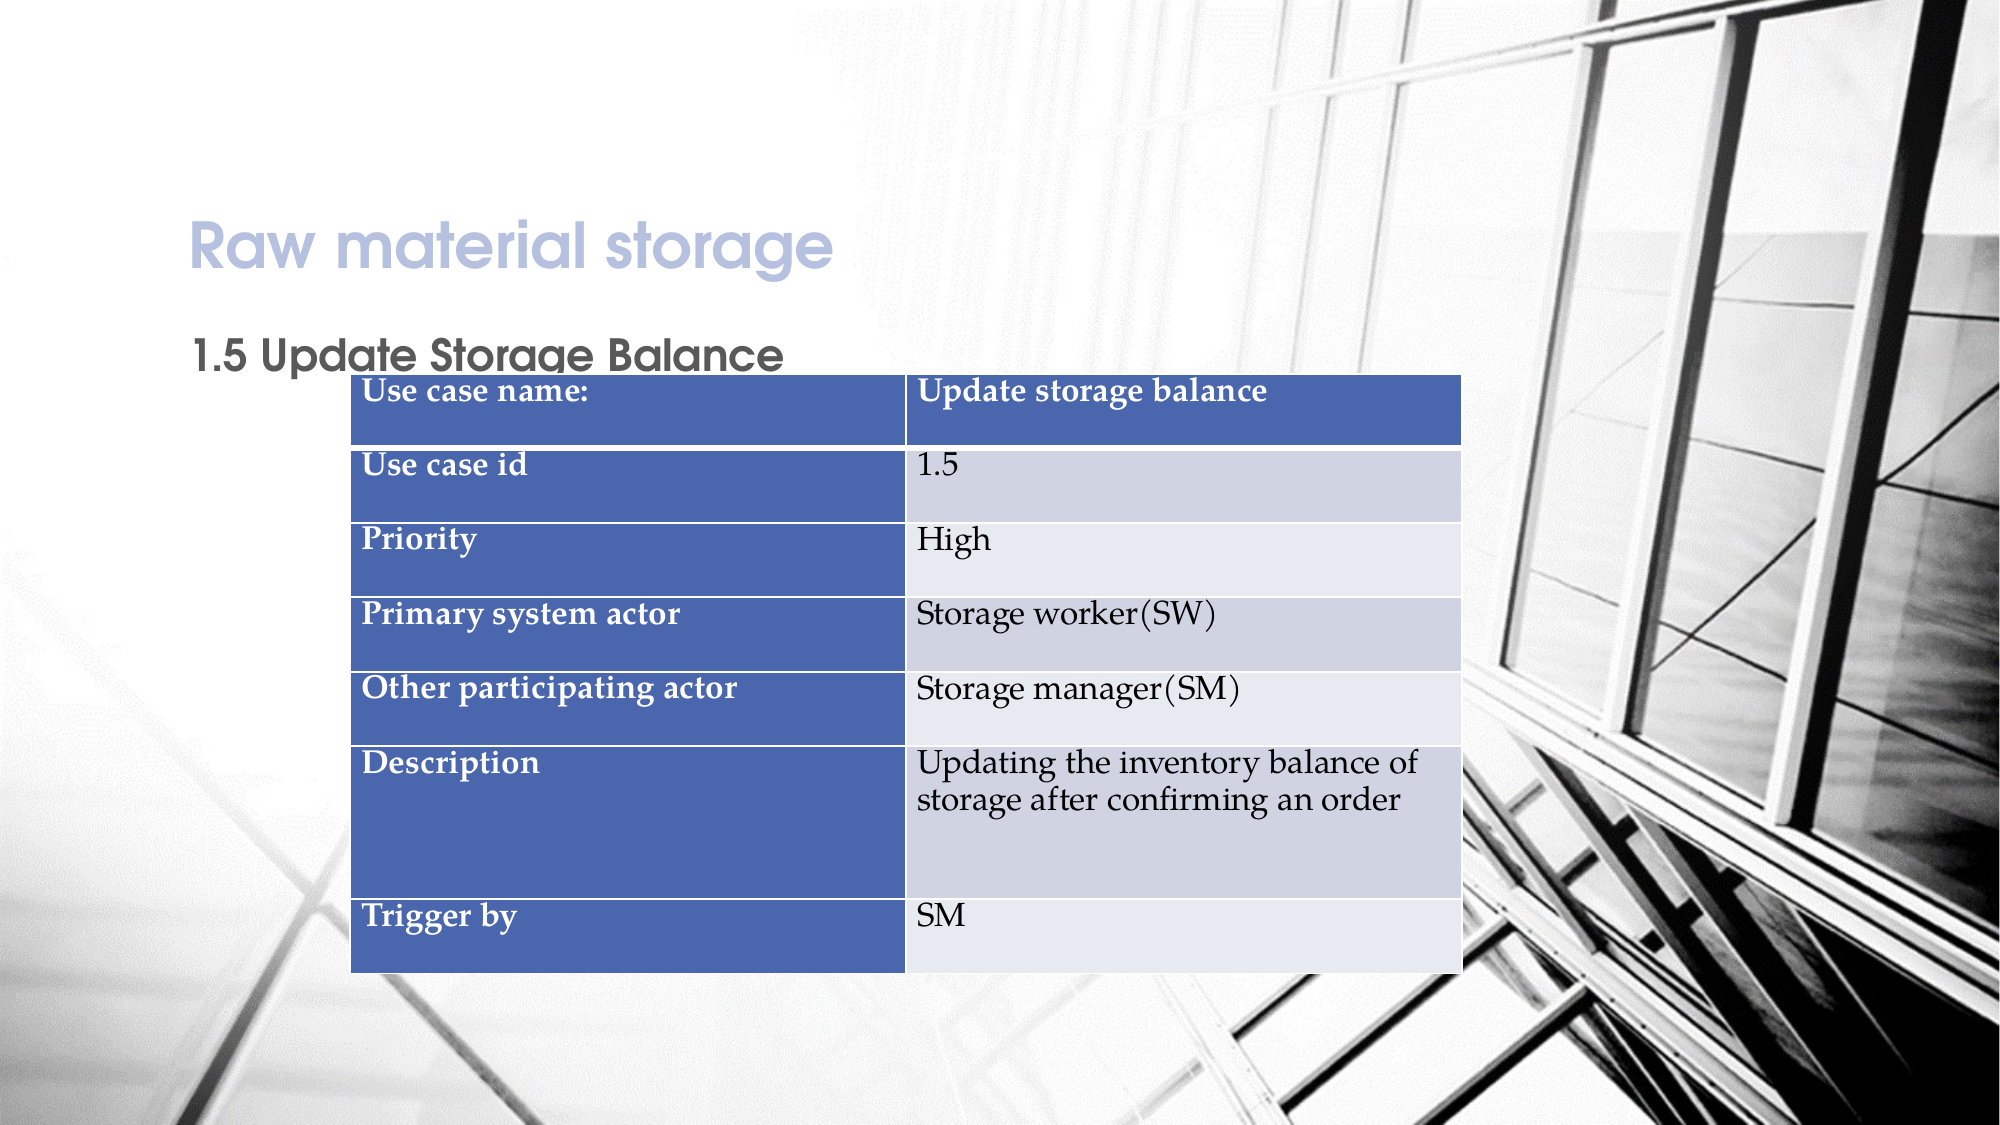

Raw material storage
1.5 Update Storage Balance

| Use case name: | Update storage balance |
| --- | --- |
| Use case id | 1.5 |
| Priority | High |
| Primary system actor | Storage worker(SW) |
| Other participating actor | Storage manager(SM) |
| Description | Updating the inventory balance of storage after confirming an order |
| Trigger by | SM |